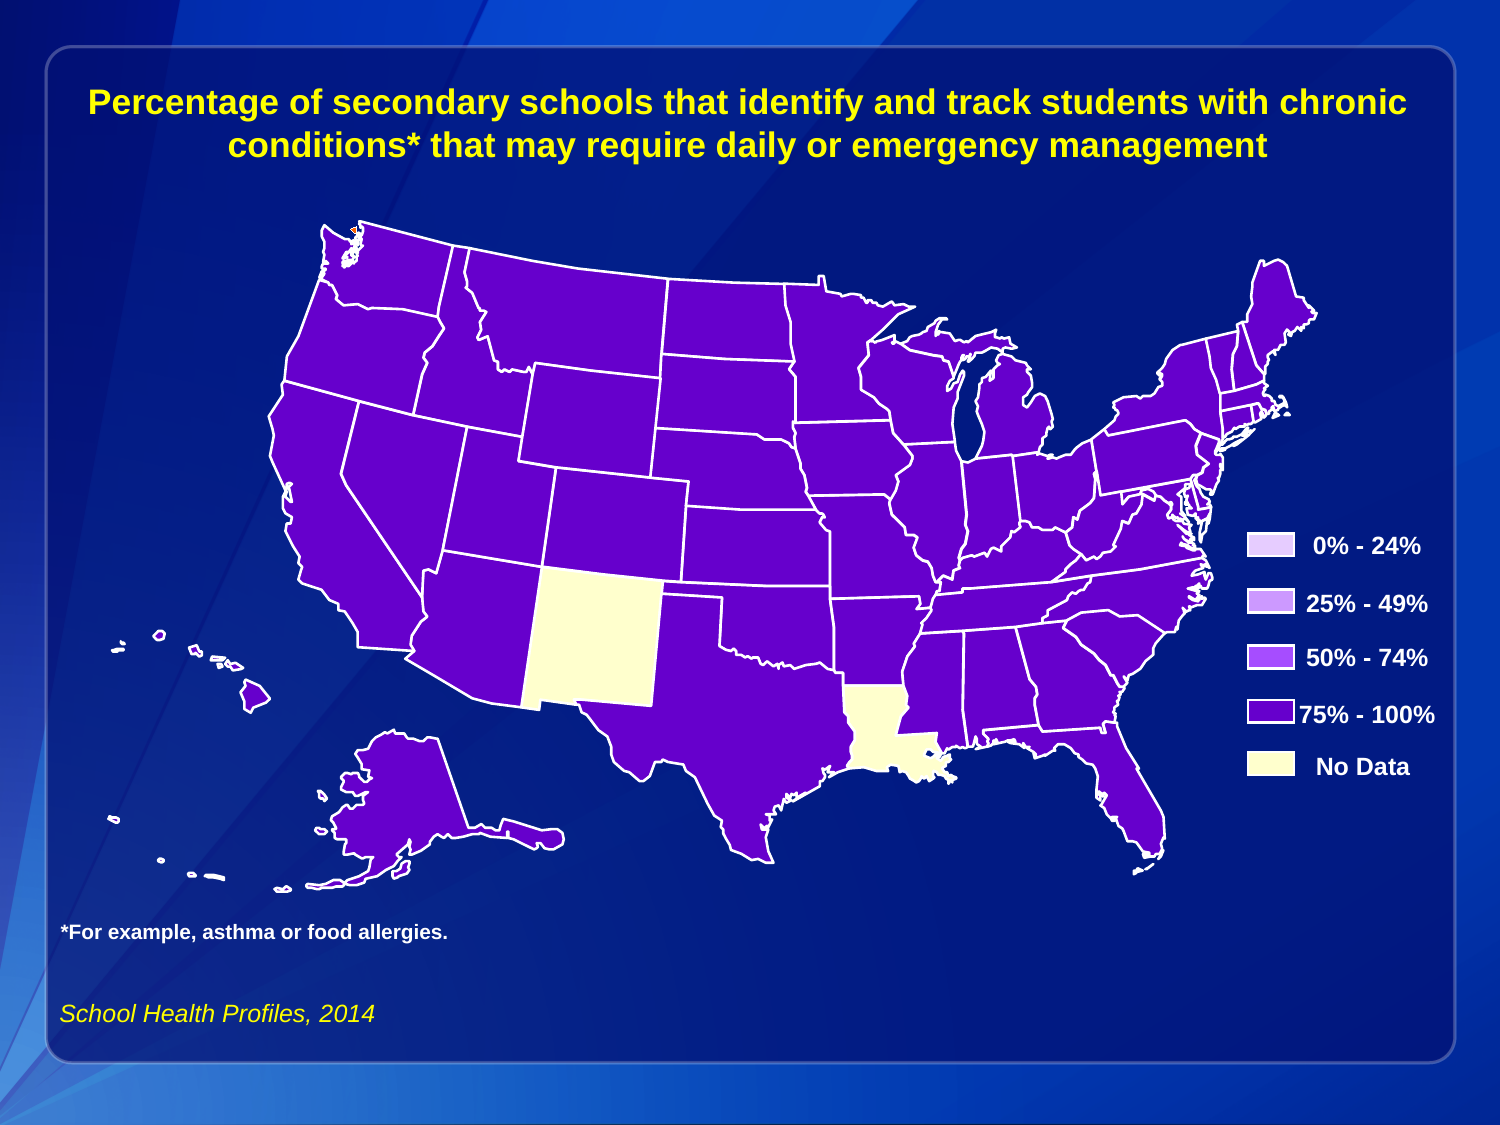

Percentage of secondary schools that identify and track students with chronic conditions* that may require daily or emergency management

0% - 24%

25% - 49%

50% - 74%

75% - 100%

No Data

*For example, asthma or food allergies.
School Health Profiles, 2014